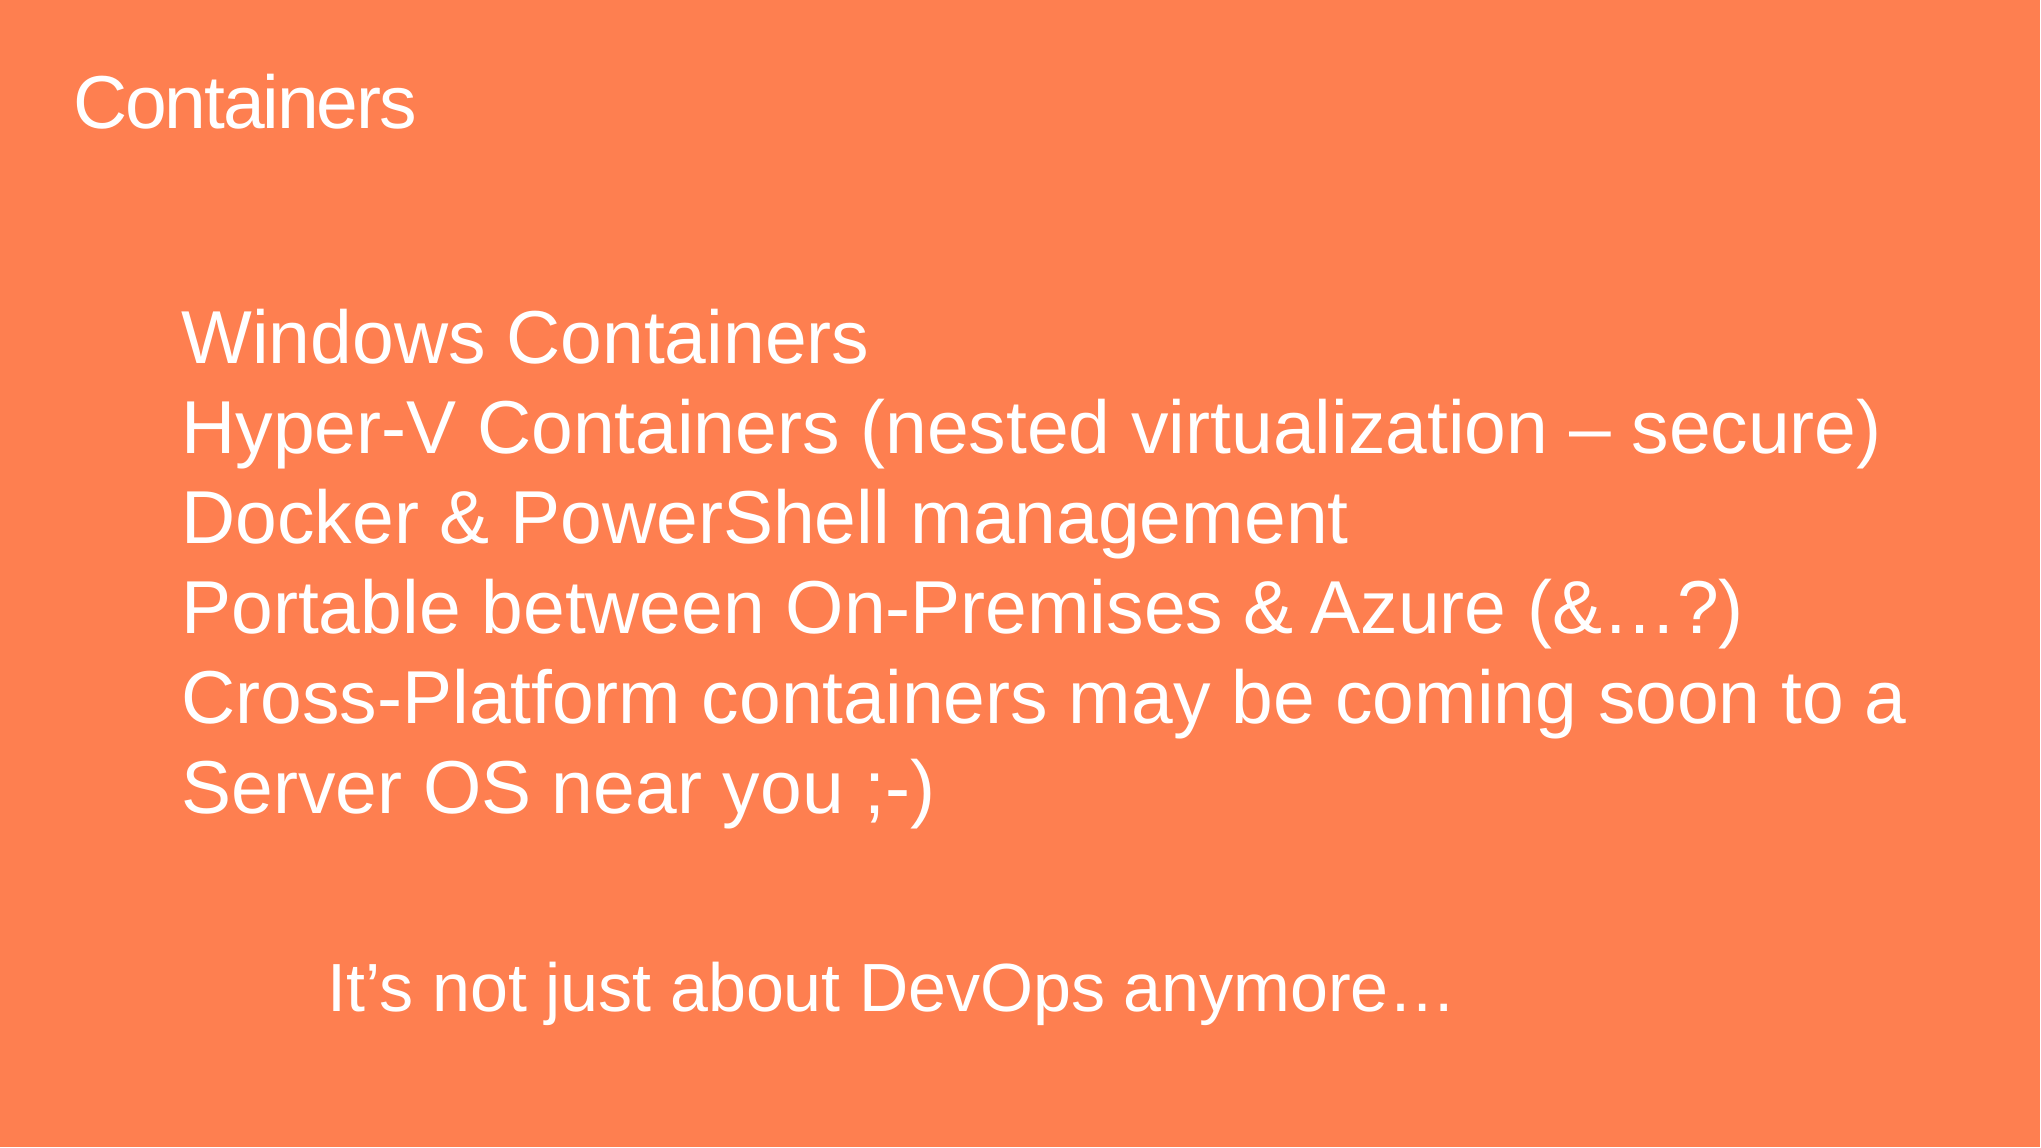

# Containers
Windows Containers
Hyper-V Containers (nested virtualization – secure)
Docker & PowerShell management
Portable between On-Premises & Azure (&…?)
Cross-Platform containers may be coming soon to a Server OS near you ;-)

It’s not just about DevOps anymore…